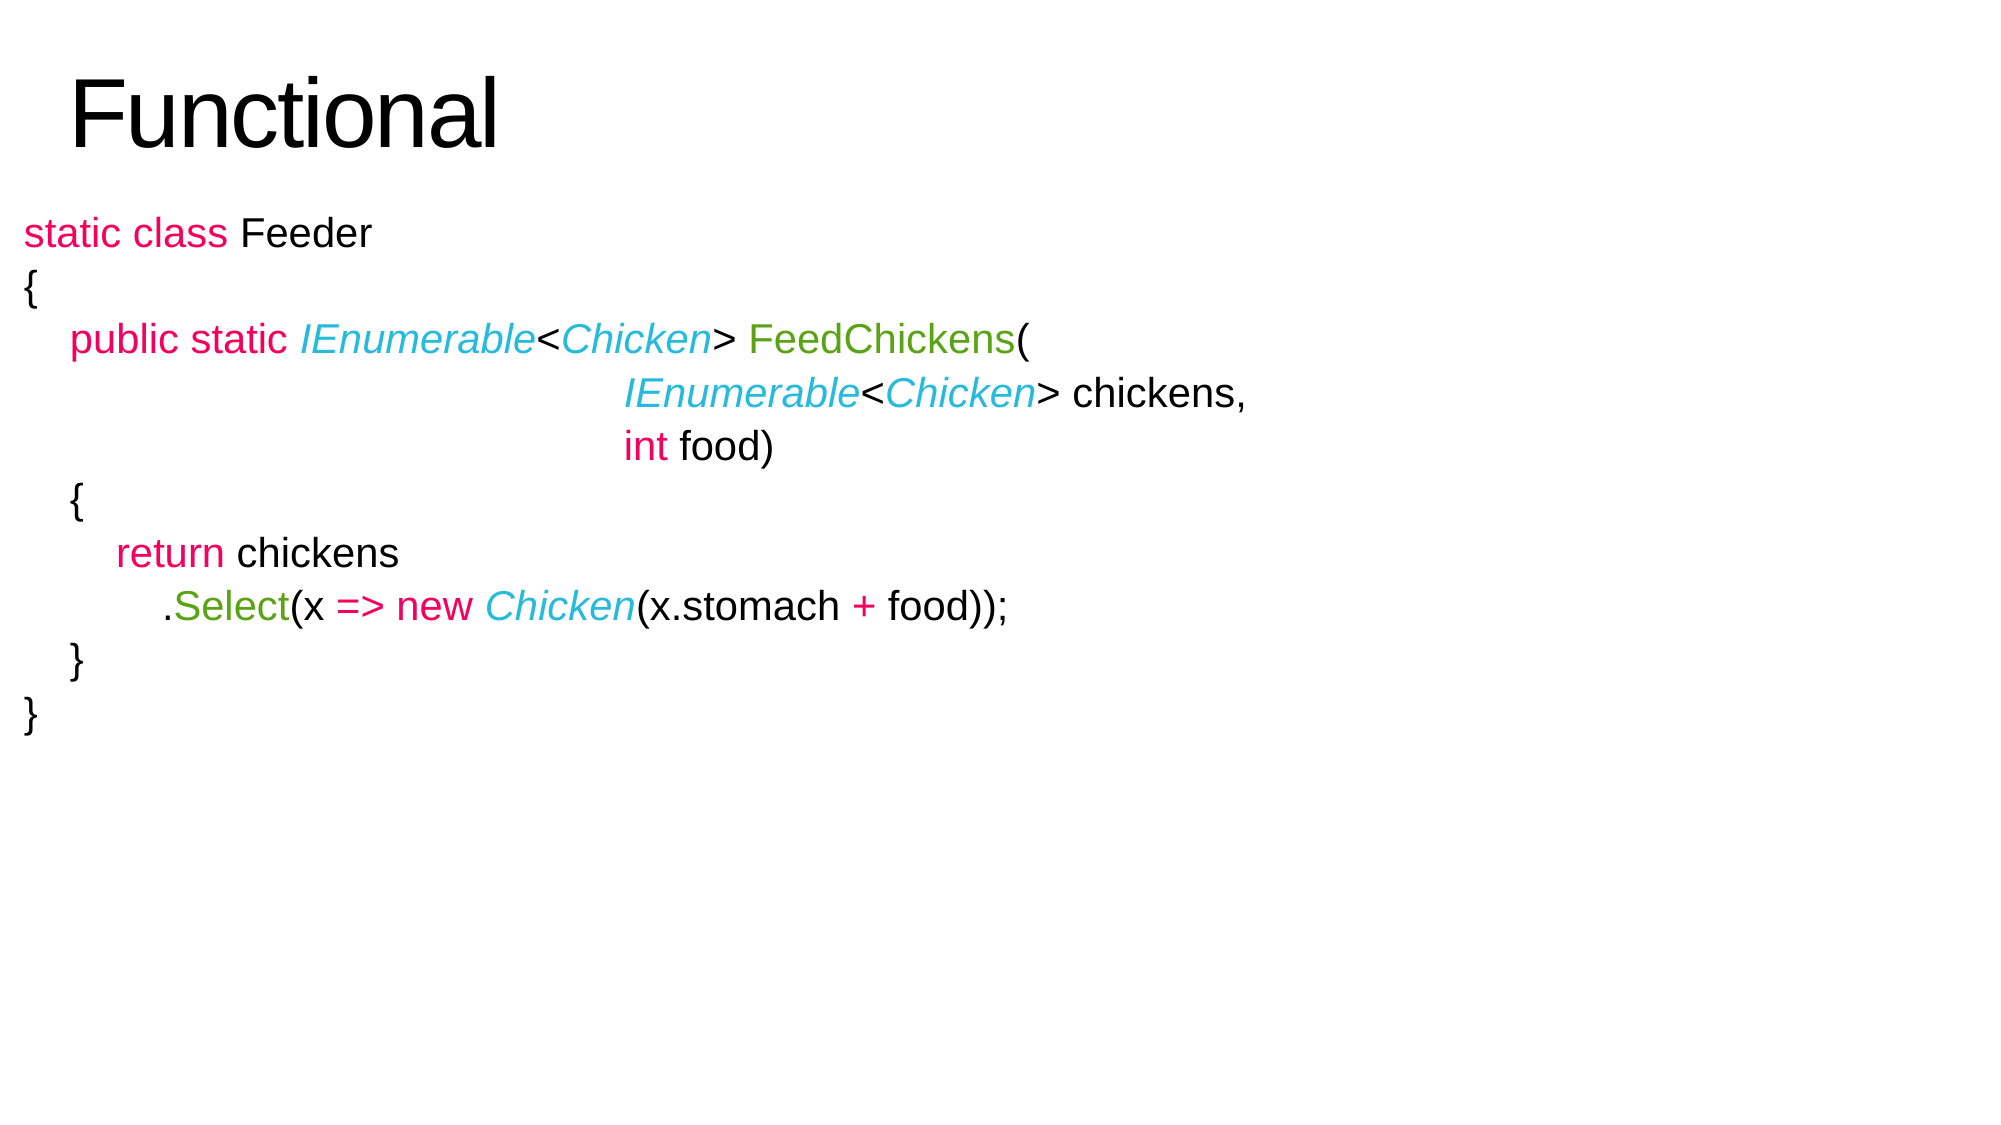

# Functional
static class Feeder
{
    public static IEnumerable<Chicken> FeedChickens(
				IEnumerable<Chicken> chickens,
				int food)
    {
        return chickens
            .Select(x => new Chicken(x.stomach + food));
    }
}